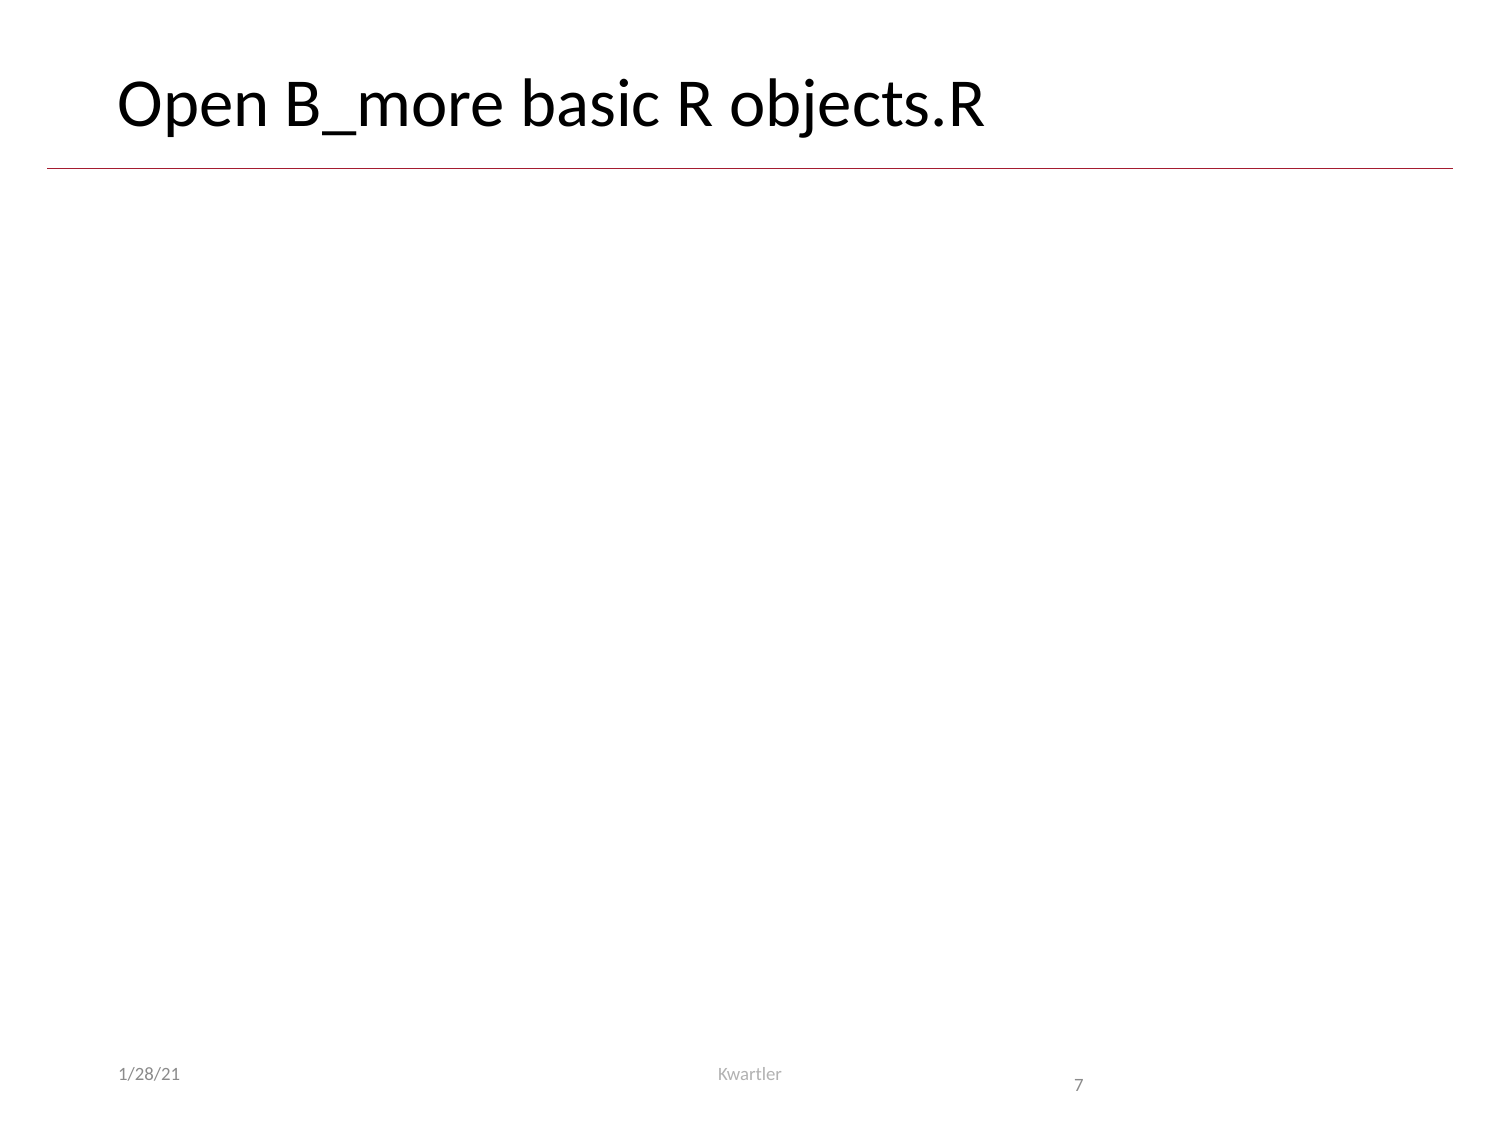

# Open B_more basic R objects.R

1/28/21
Kwartler
7